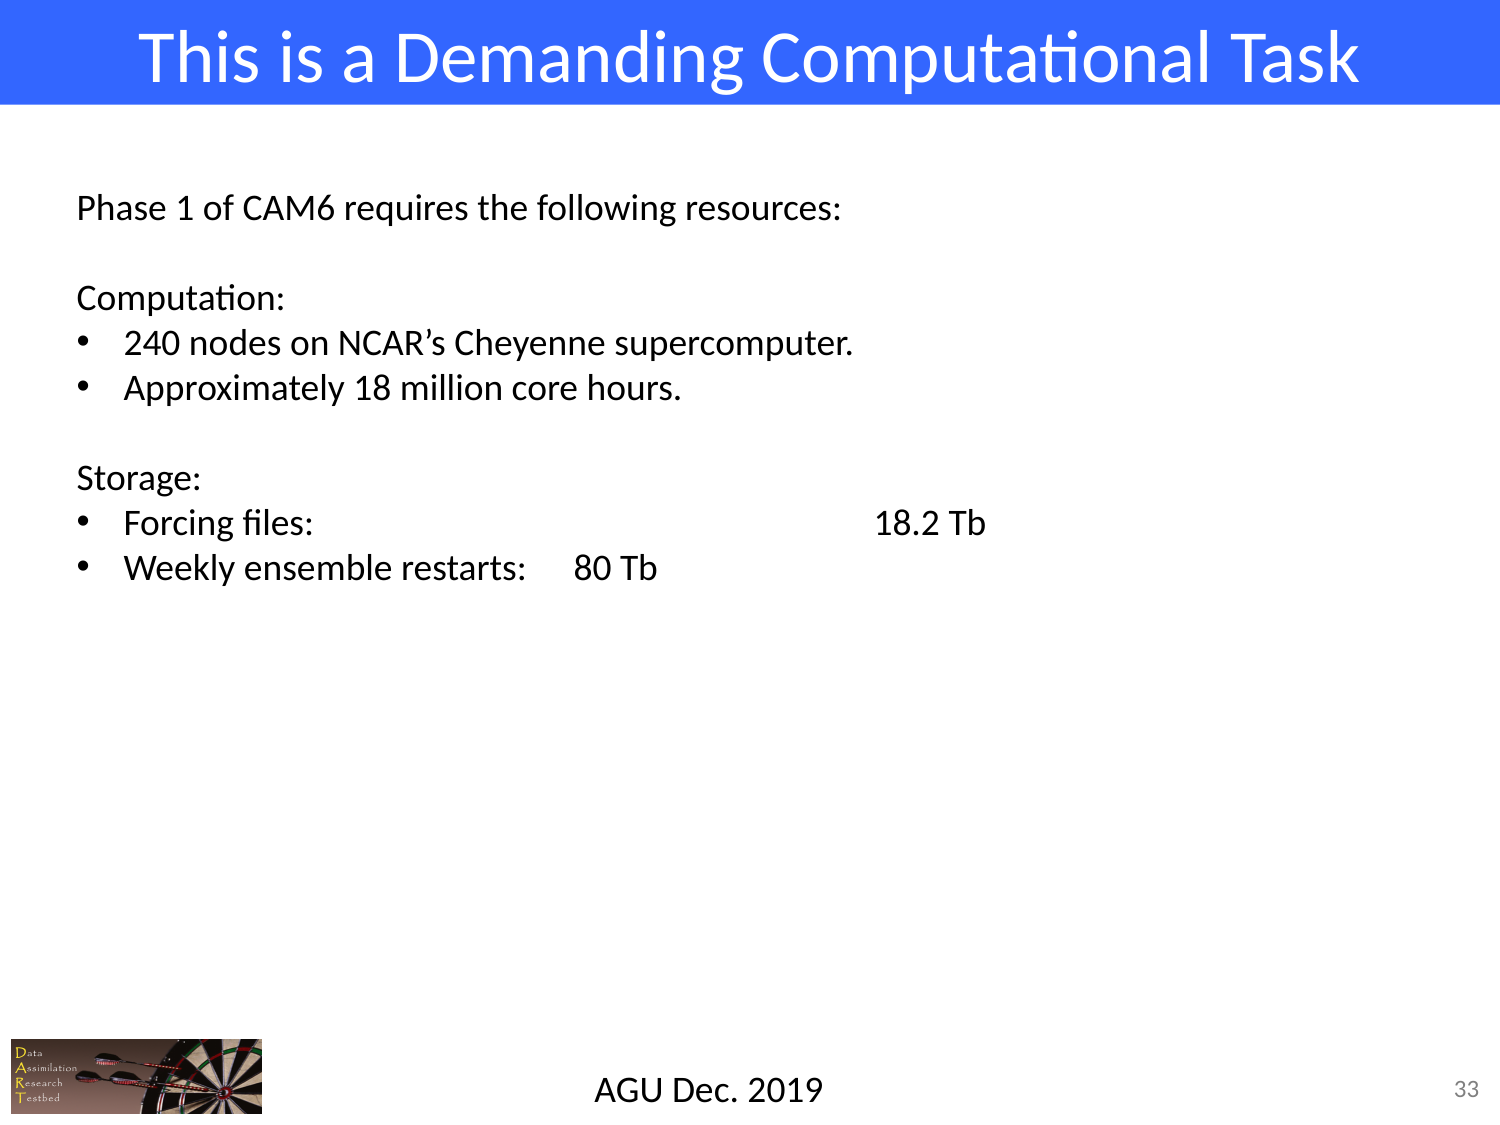

# This is a Demanding Computational Task
Phase 1 of CAM6 requires the following resources:

Computation:
240 nodes on NCAR’s Cheyenne supercomputer.
Approximately 18 million core hours.

Storage:
Forcing files: 				18.2 Tb
Weekly ensemble restarts: 	80 Tb

33